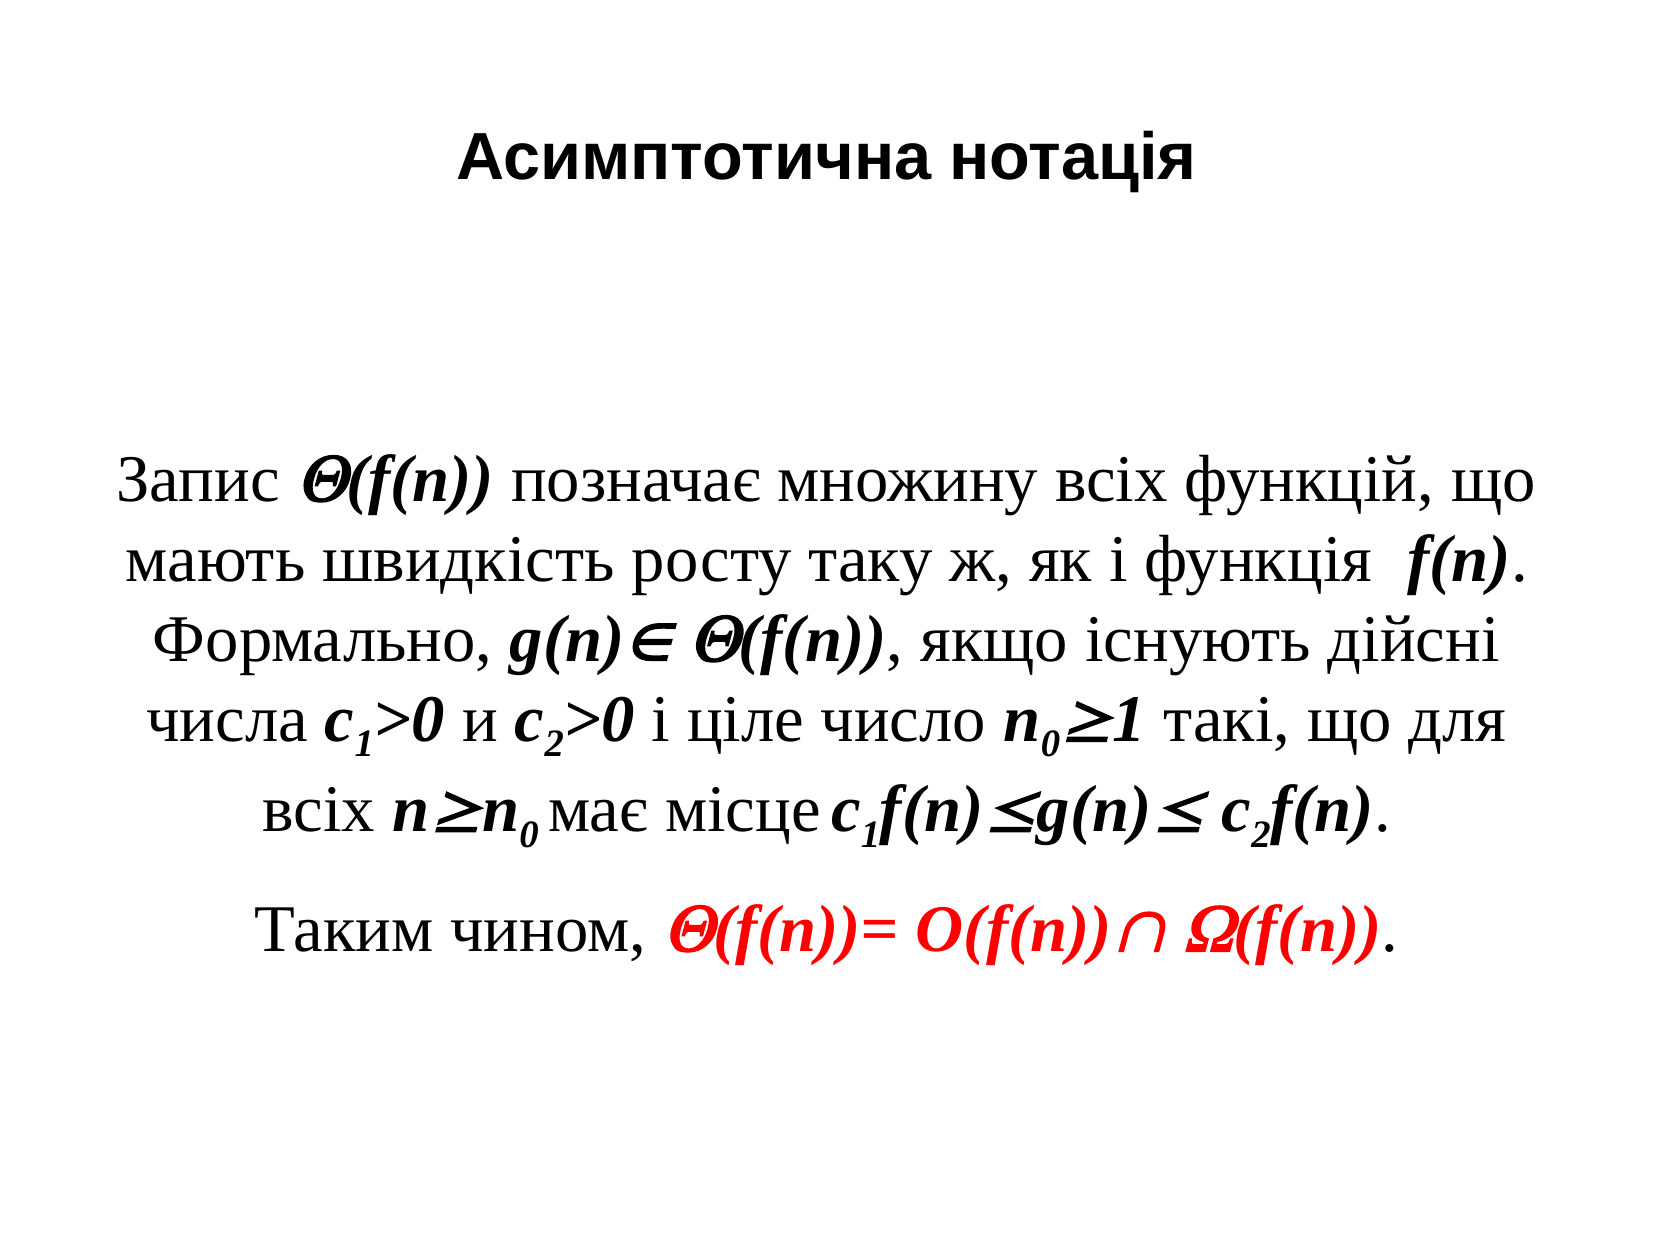

Асимптотична нотація
Запис Θ(f(n)) позначає множину всіх функцій, що мають швидкість росту таку ж, як і функція  f(n). Формально, g(n)∈ Θ(f(n)), якщо існують дійсні числа c1>0 и c2>0 і ціле число n0≥1 такі, що для всіх n≥n0 має місце c1f(n)≤g(n)≤ c2f(n).
Таким чином, Θ(f(n))= O(f(n))∩ Ω(f(n)).